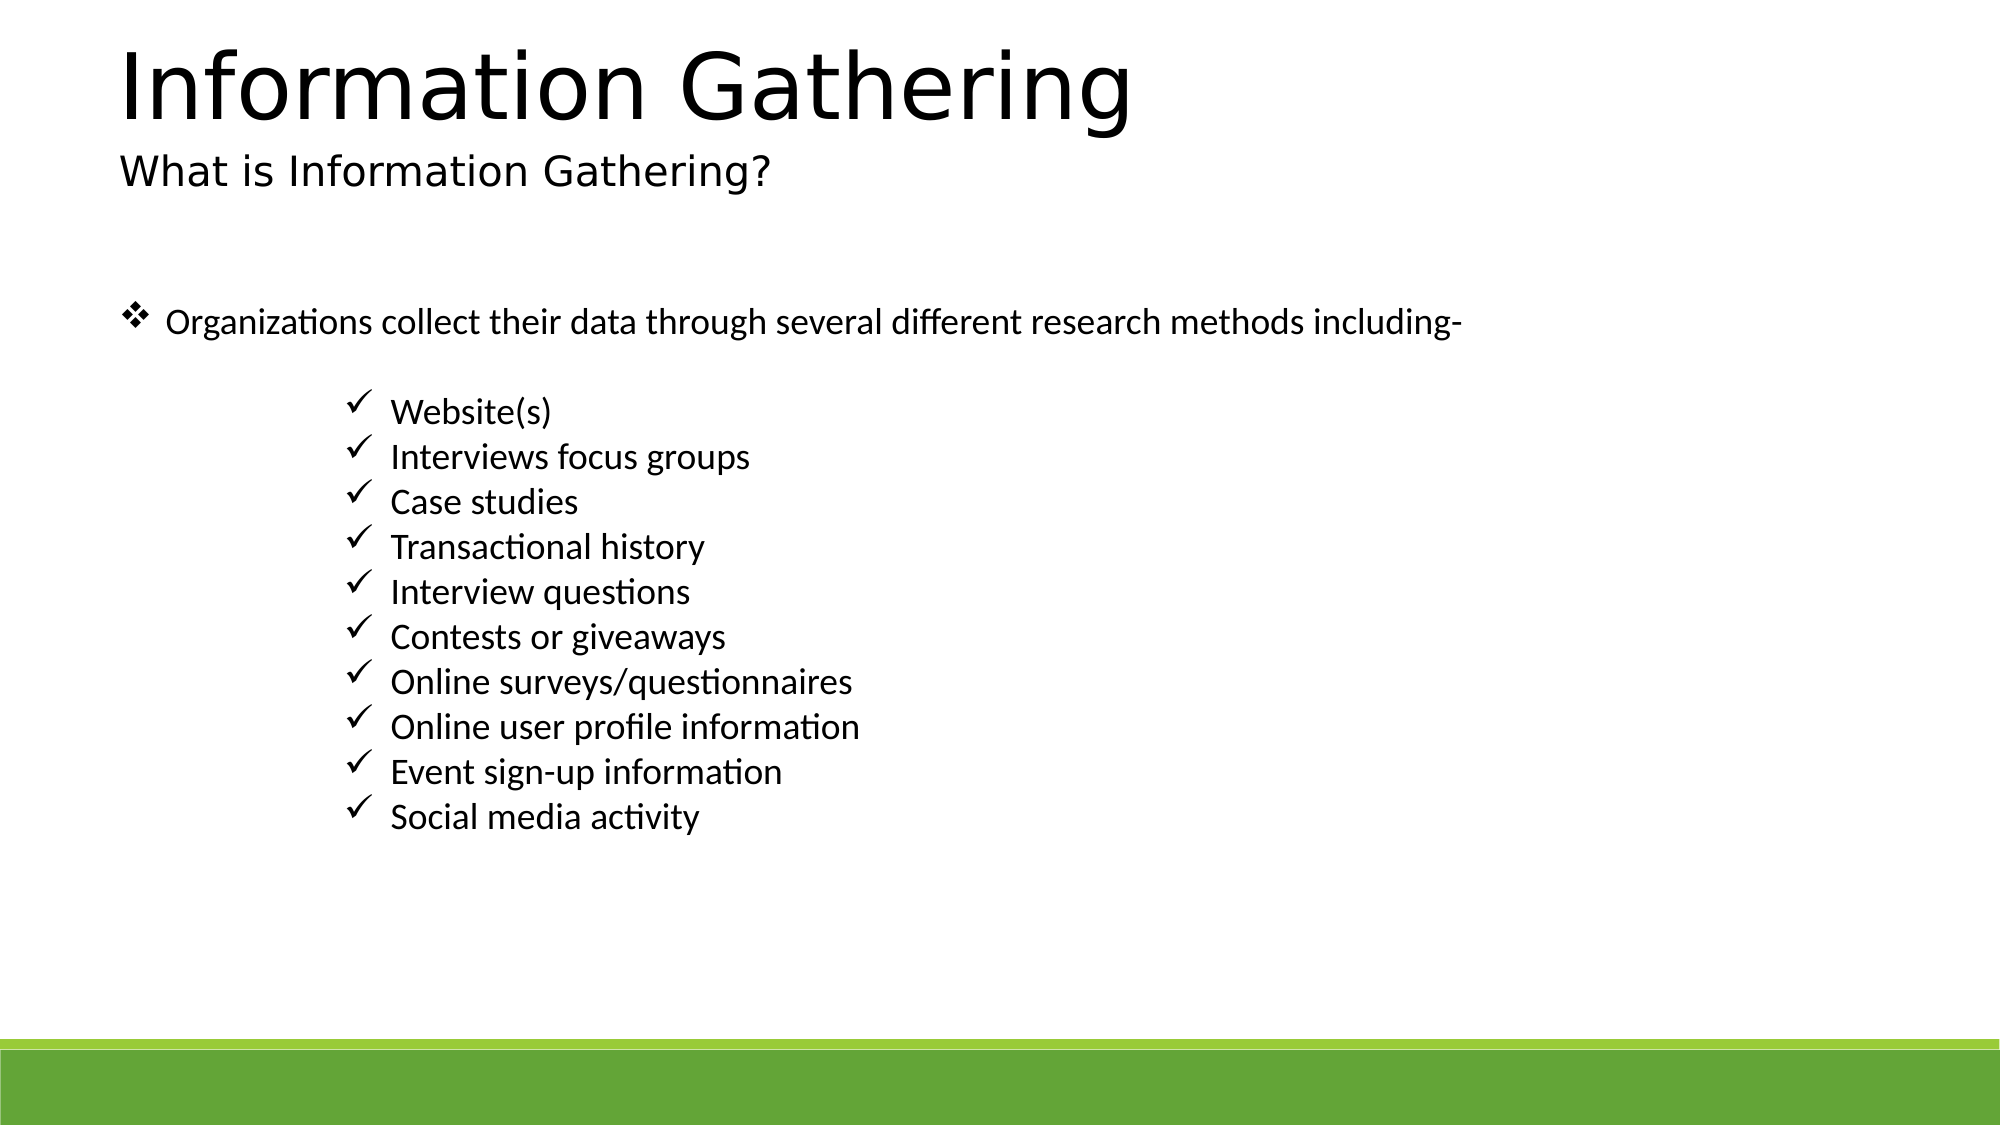

Information Gathering
What is Information Gathering?
Organizations collect their data through several different research methods including-

Website(s)
Interviews focus groups
Case studies
Transactional history
Interview questions
Contests or giveaways
Online surveys/questionnaires
Online user profile information
Event sign-up information
Social media activity